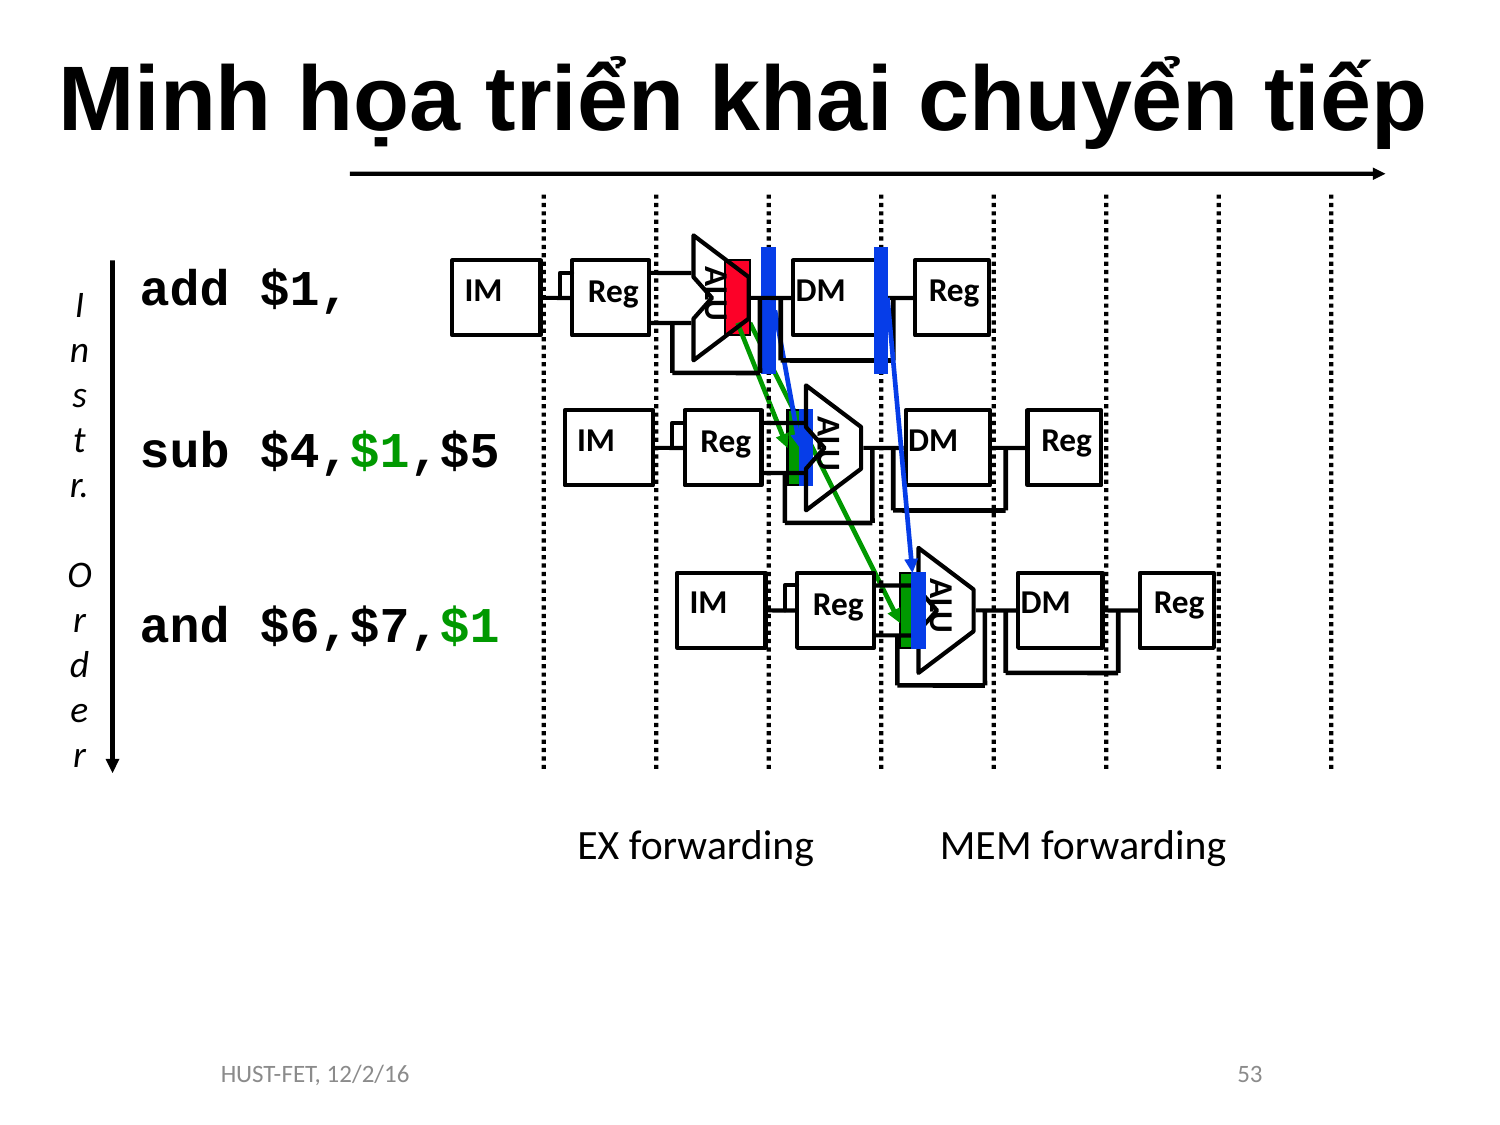

# Minh họa triển khai chuyển tiếp

ALU

IM

DM
Reg
Reg

add $1,

I
n
s
t
r.

O
r
d
e
r

ALU

IM

DM
Reg
Reg

sub $4,$1,$5

ALU

IM

DM
Reg
Reg

and $6,$7,$1
EX forwarding
MEM forwarding
HUST-FET, 12/2/16
53